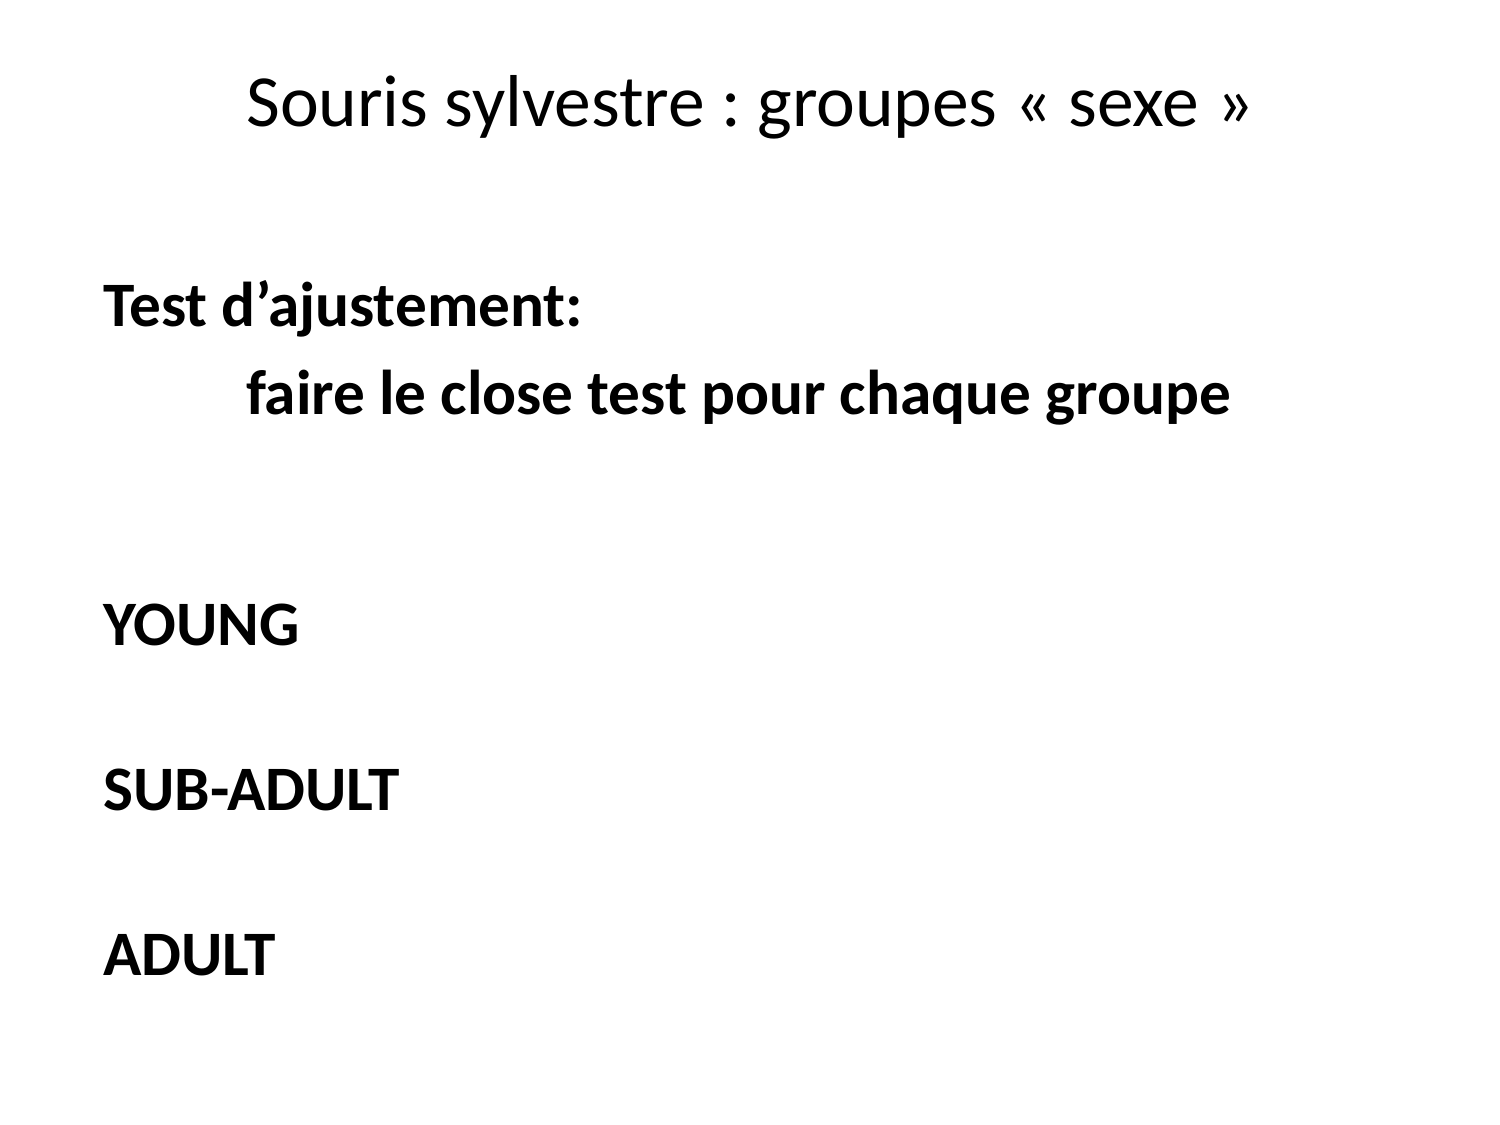

# Souris sylvestre : groupes « sexe »
Test d’ajustement:
	faire le close test pour chaque groupe

YOUNG
SUB-ADULT
ADULT